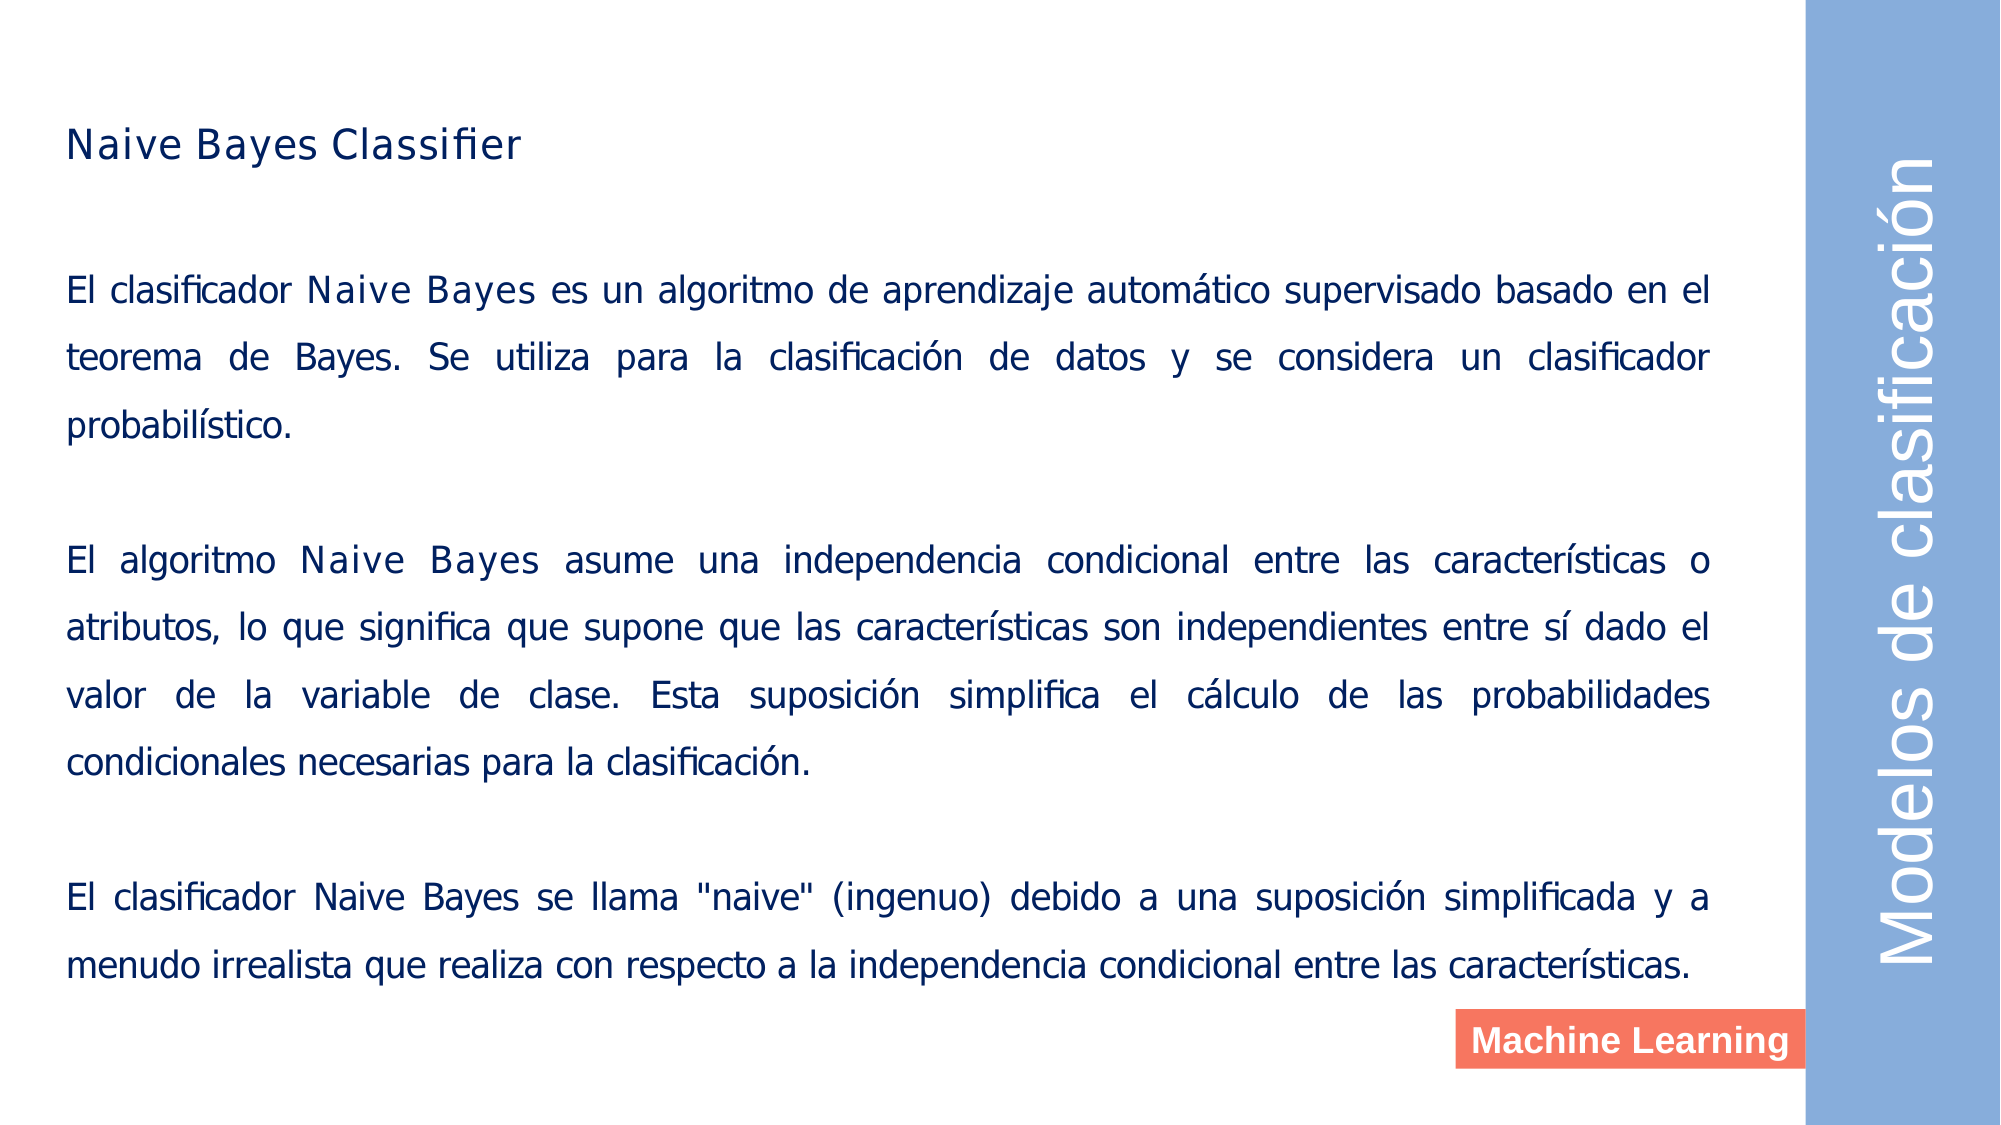

Naive Bayes Classifier

El clasificador Naive Bayes es un algoritmo de aprendizaje automático supervisado basado en el teorema de Bayes. Se utiliza para la clasificación de datos y se considera un clasificador probabilístico.

El algoritmo Naive Bayes asume una independencia condicional entre las características o atributos, lo que significa que supone que las características son independientes entre sí dado el valor de la variable de clase. Esta suposición simplifica el cálculo de las probabilidades condicionales necesarias para la clasificación.
El clasificador Naive Bayes se llama "naive" (ingenuo) debido a una suposición simplificada y a menudo irrealista que realiza con respecto a la independencia condicional entre las características.
Modelos de clasificación
Machine Learning